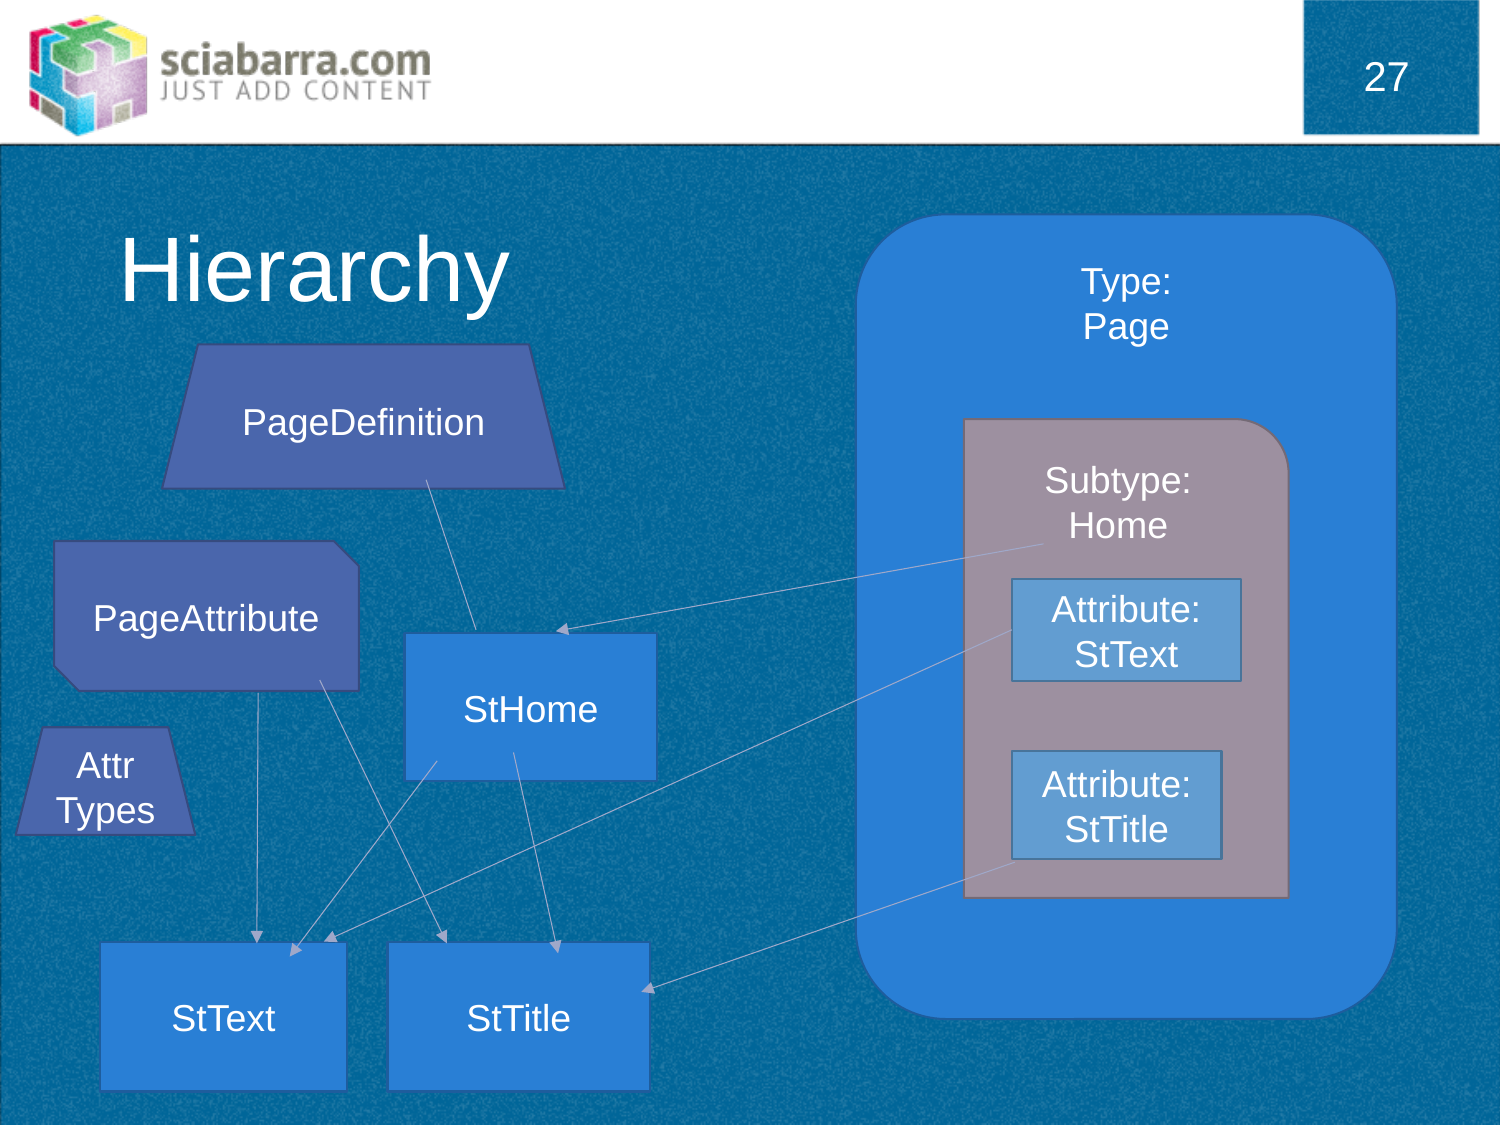

27
# Hierarchy

Type:
Page

PageDefinition
Subtype:
Home

PageAttribute
Attribute:
StText
StHome
Attr
Types
Attribute:
StTitle
StText
StTitle